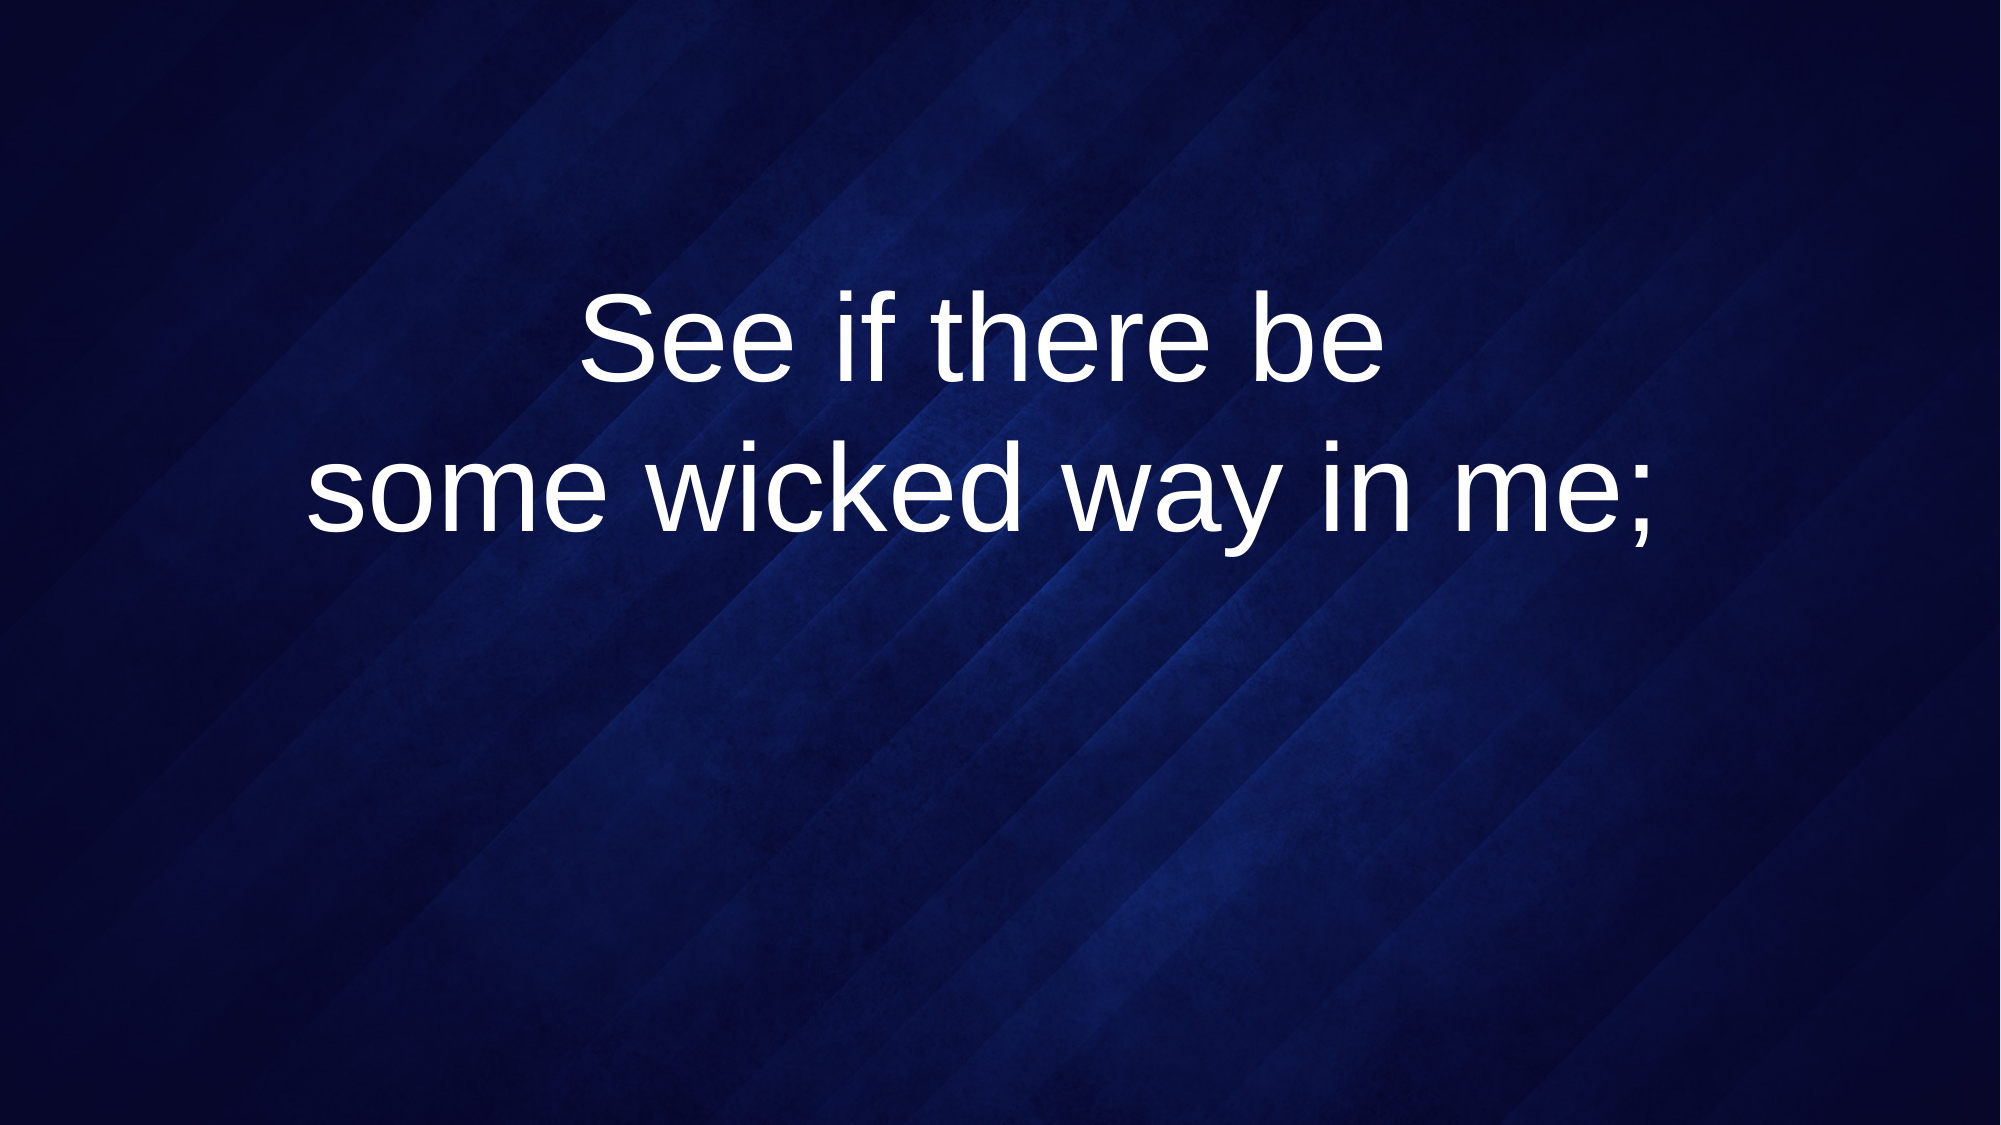

# See if there be some wicked way in me;